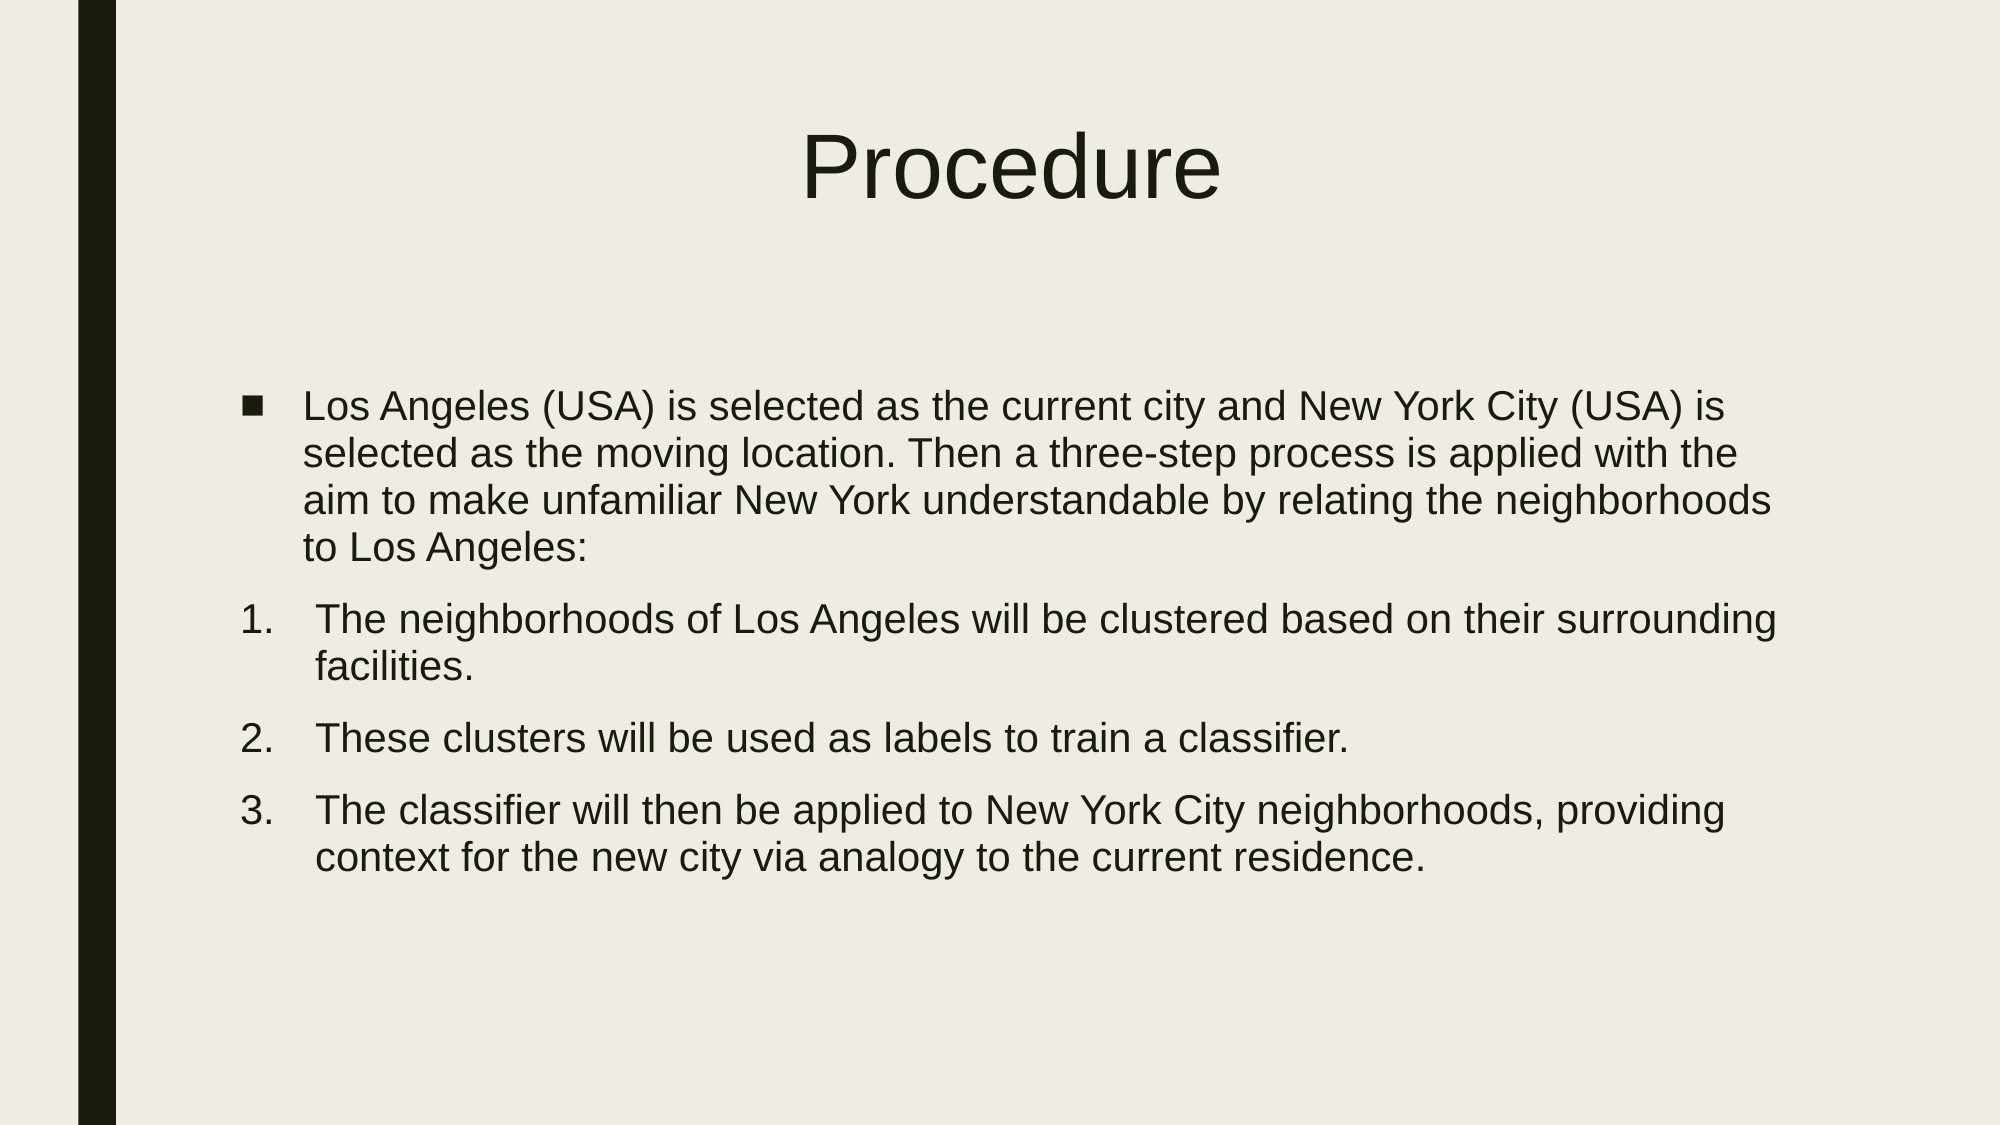

# Procedure
Los Angeles (USA) is selected as the current city and New York City (USA) is selected as the moving location. Then a three-step process is applied with the aim to make unfamiliar New York understandable by relating the neighborhoods to Los Angeles:
The neighborhoods of Los Angeles will be clustered based on their surrounding facilities.
These clusters will be used as labels to train a classifier.
The classifier will then be applied to New York City neighborhoods, providing context for the new city via analogy to the current residence.